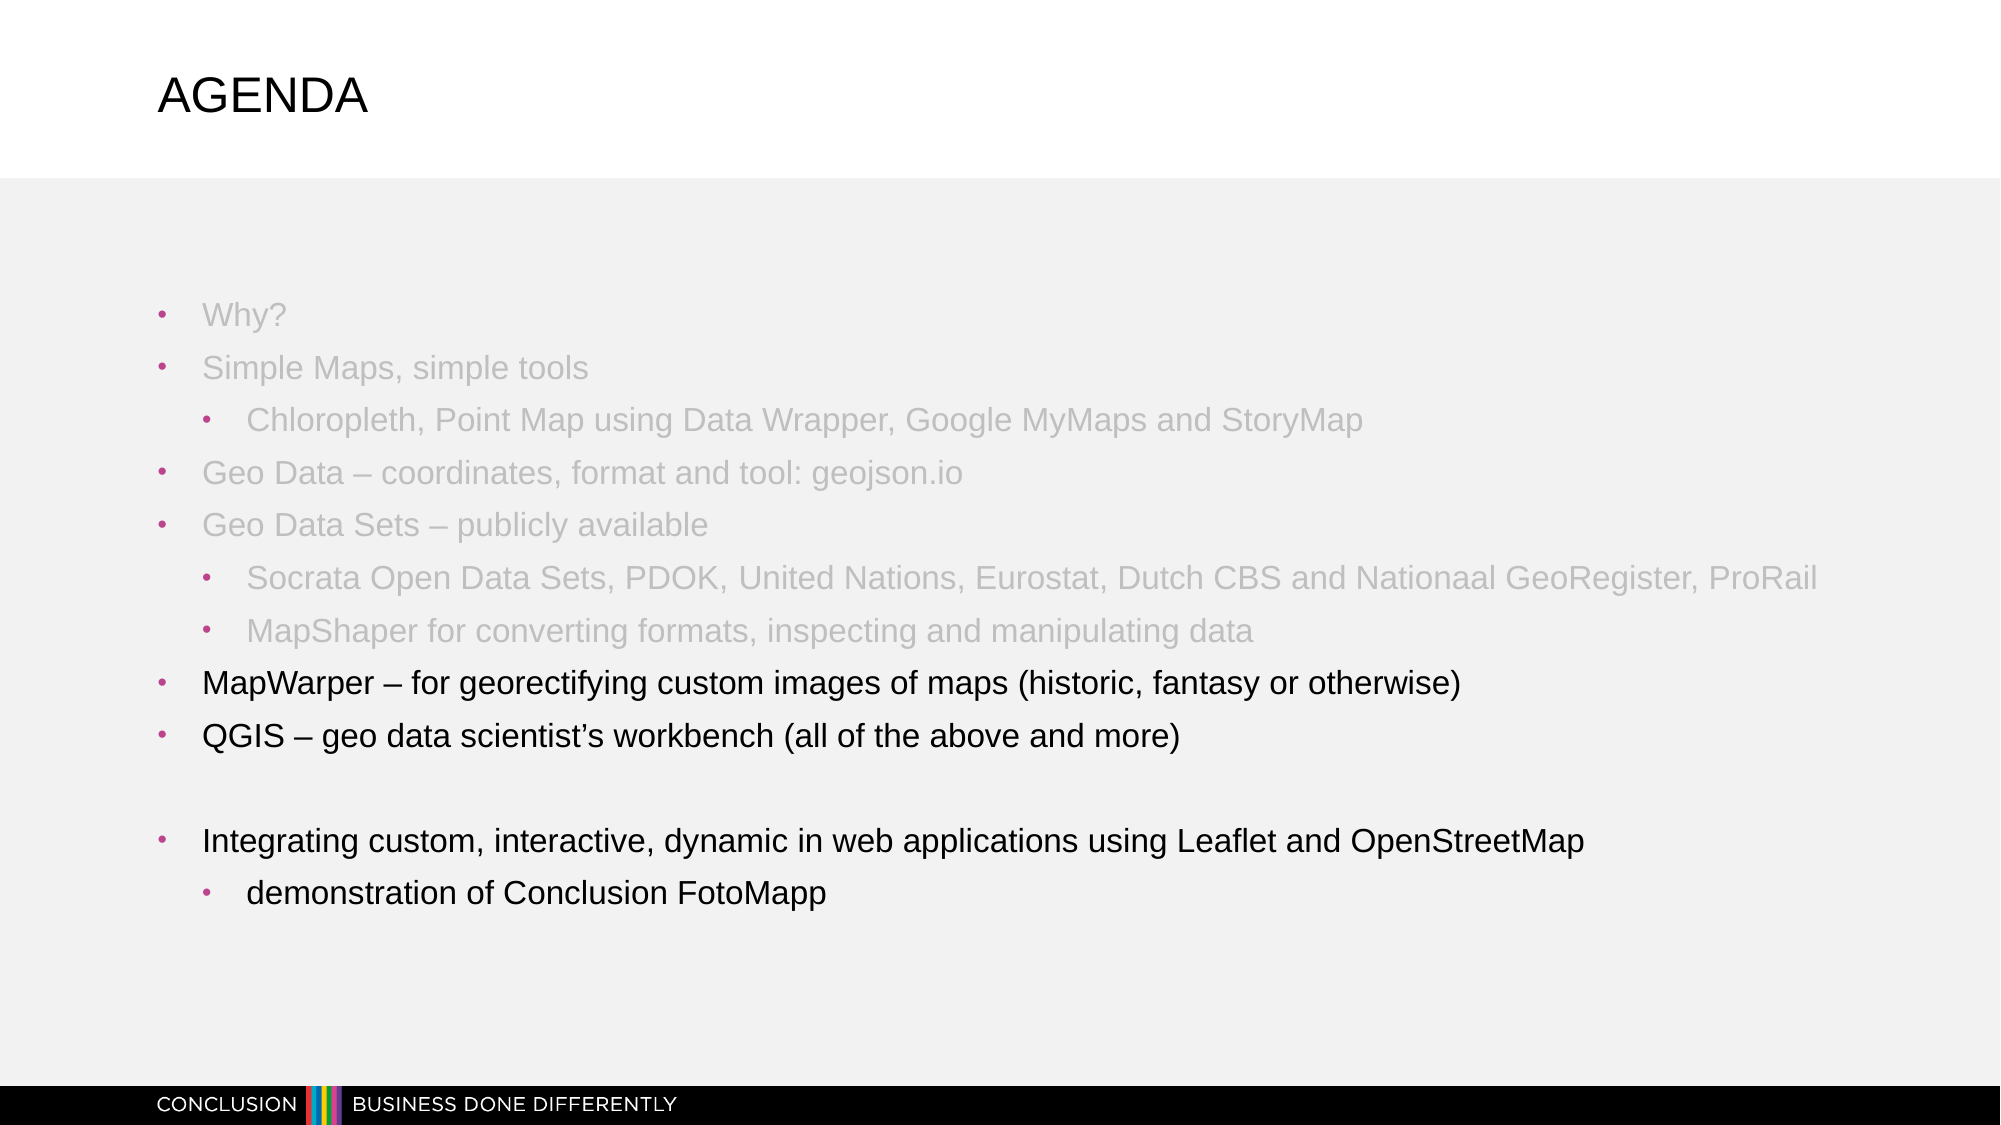

# Agenda
Why?
Simple Maps, simple tools
Chloropleth, Point Map using Data Wrapper, Google MyMaps and StoryMap
Geo Data – coordinates, format and tool: geojson.io
Geo Data Sets – publicly available
Socrata Open Data Sets, PDOK, United Nations, Eurostat, Dutch CBS and Nationaal GeoRegister, ProRail
MapShaper for converting formats, inspecting and manipulating data
MapWarper – for georectifying custom images of maps (historic, fantasy or otherwise)
QGIS – geo data scientist’s workbench (all of the above and more)

Integrating custom, interactive, dynamic in web applications using Leaflet and OpenStreetMap
demonstration of Conclusion FotoMapp